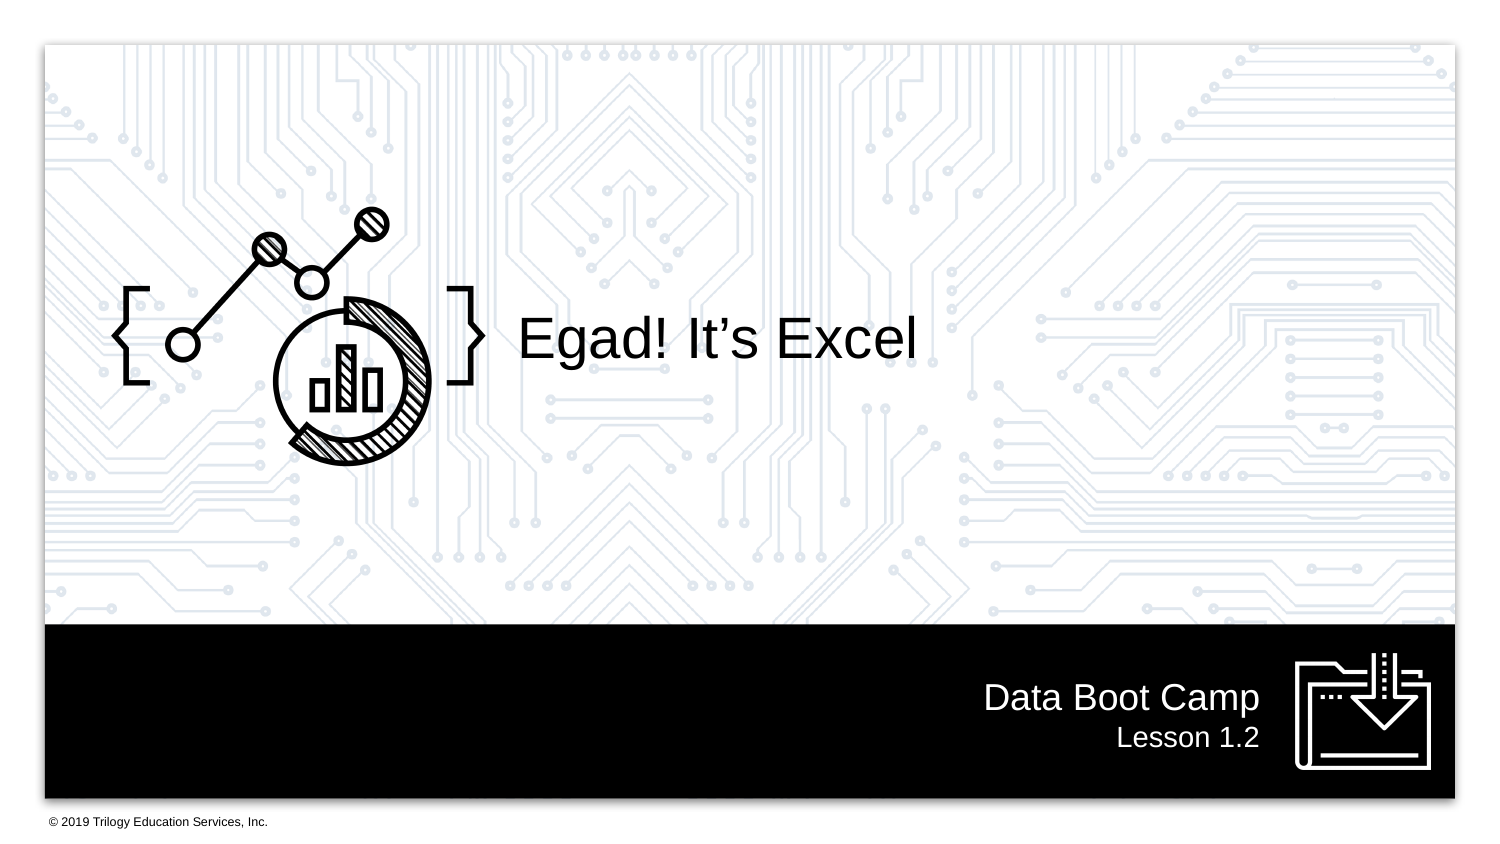

Egad! It’s Excel
# Lesson 1.2
Lesson XX